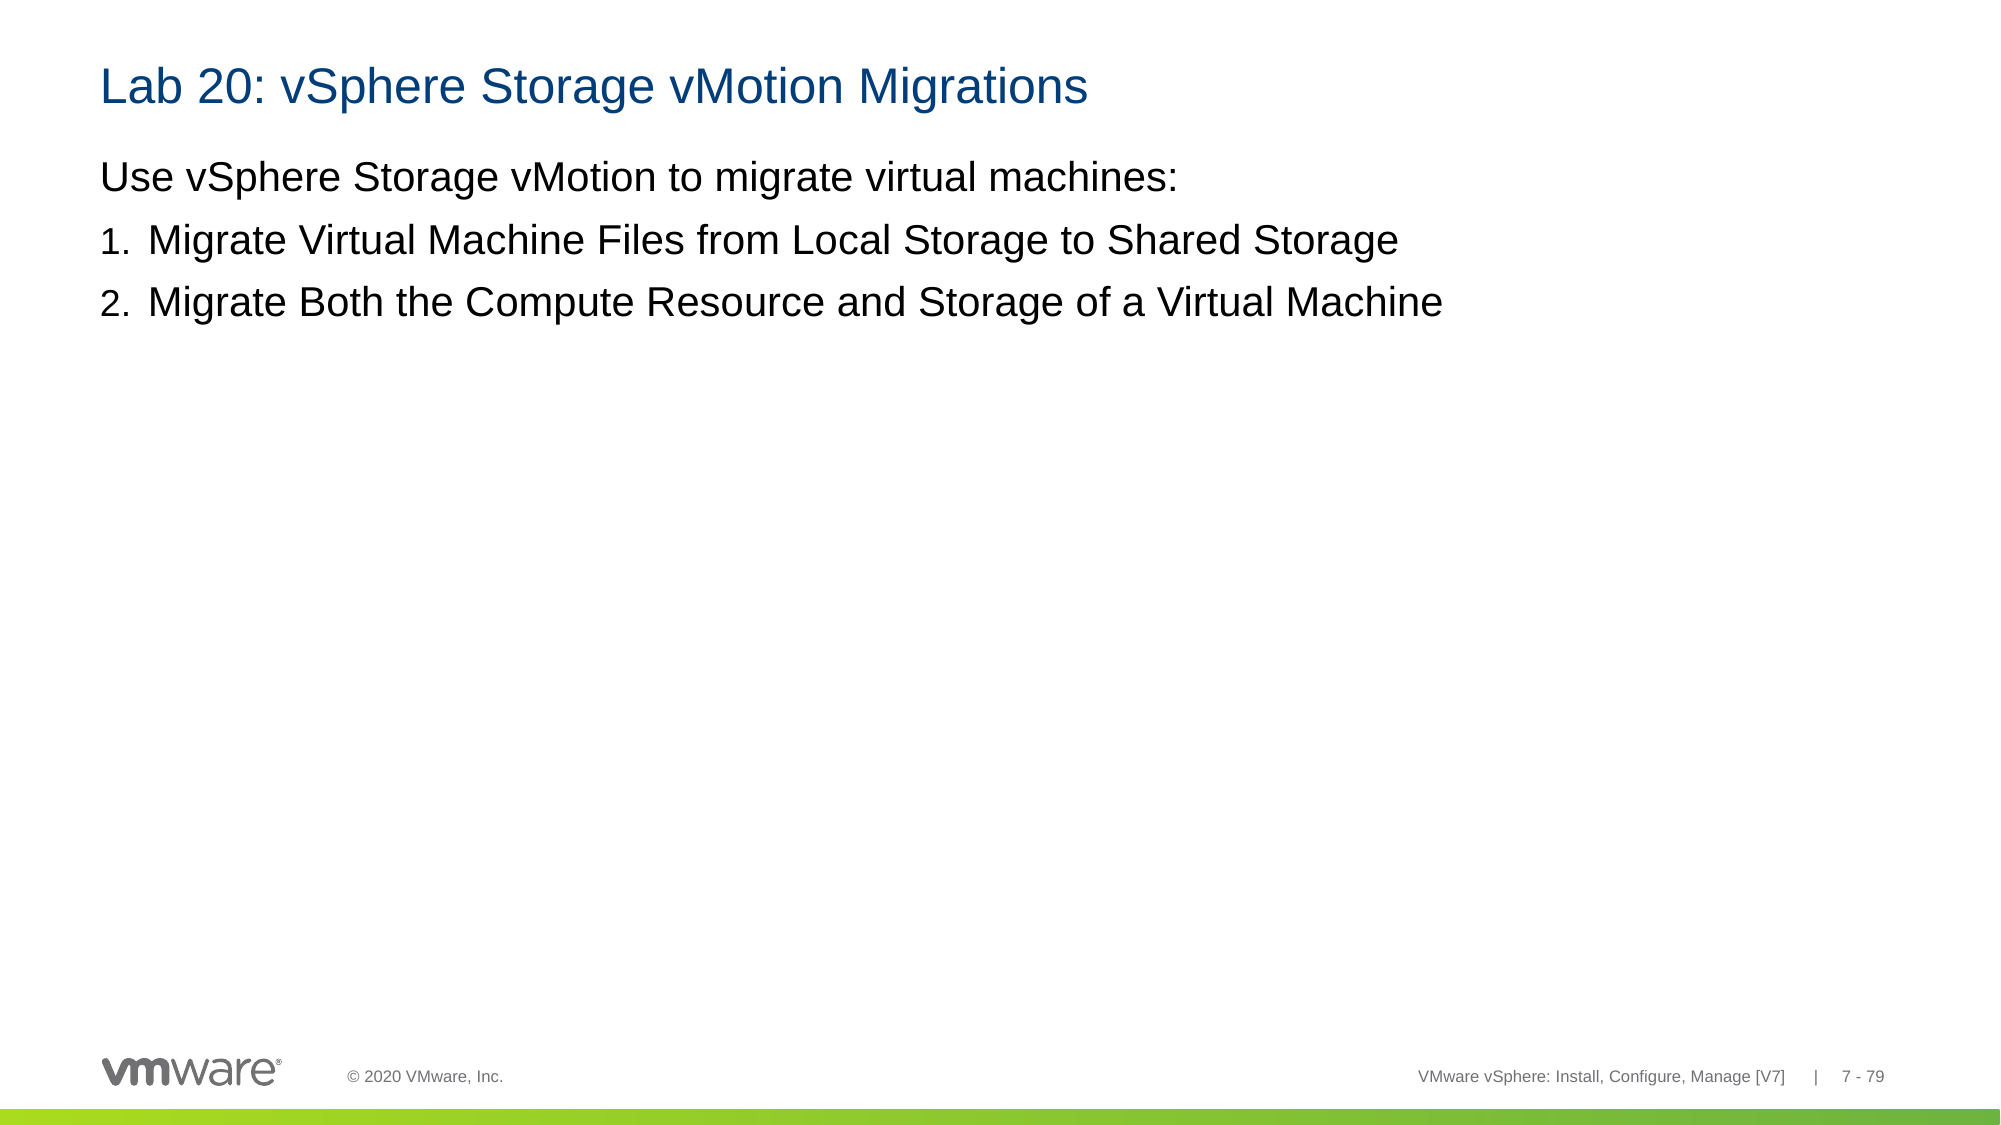

# Lab 20: vSphere Storage vMotion Migrations
Use vSphere Storage vMotion to migrate virtual machines:
Migrate Virtual Machine Files from Local Storage to Shared Storage
Migrate Both the Compute Resource and Storage of a Virtual Machine
VMware vSphere: Install, Configure, Manage [V7]      |     7 - 79